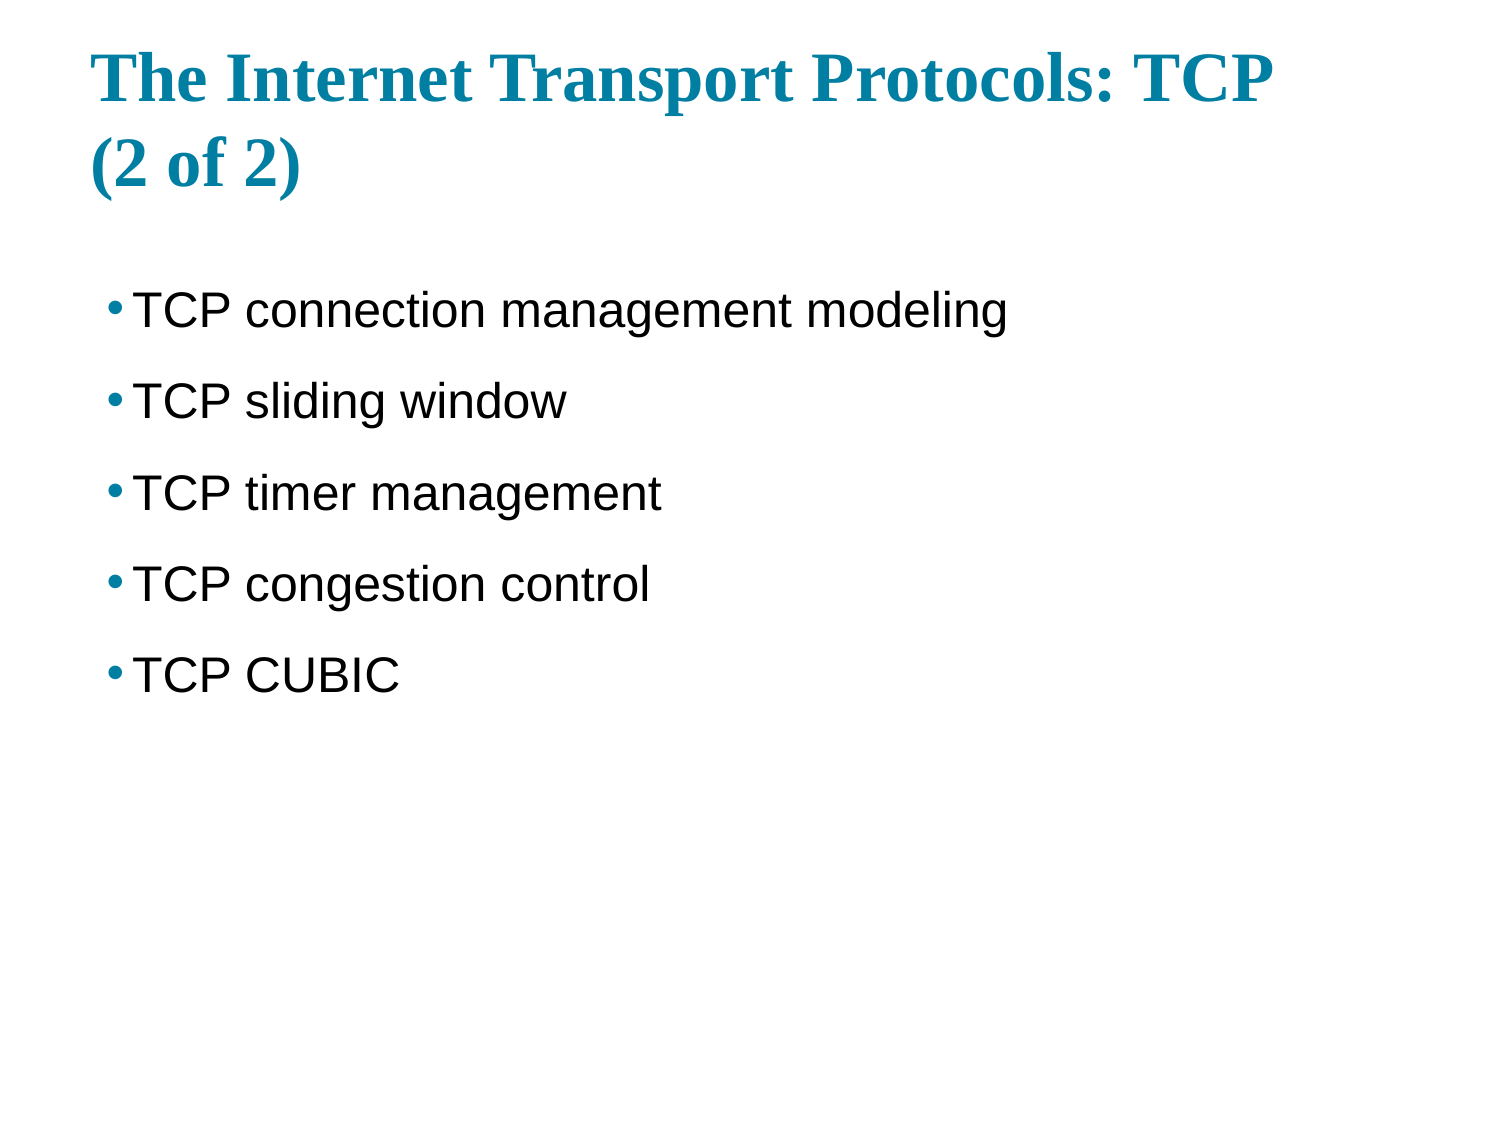

# The Internet Transport Protocols: TCP (2 of 2)
TCP connection management modeling
TCP sliding window
TCP timer management
TCP congestion control
TCP CUBIC